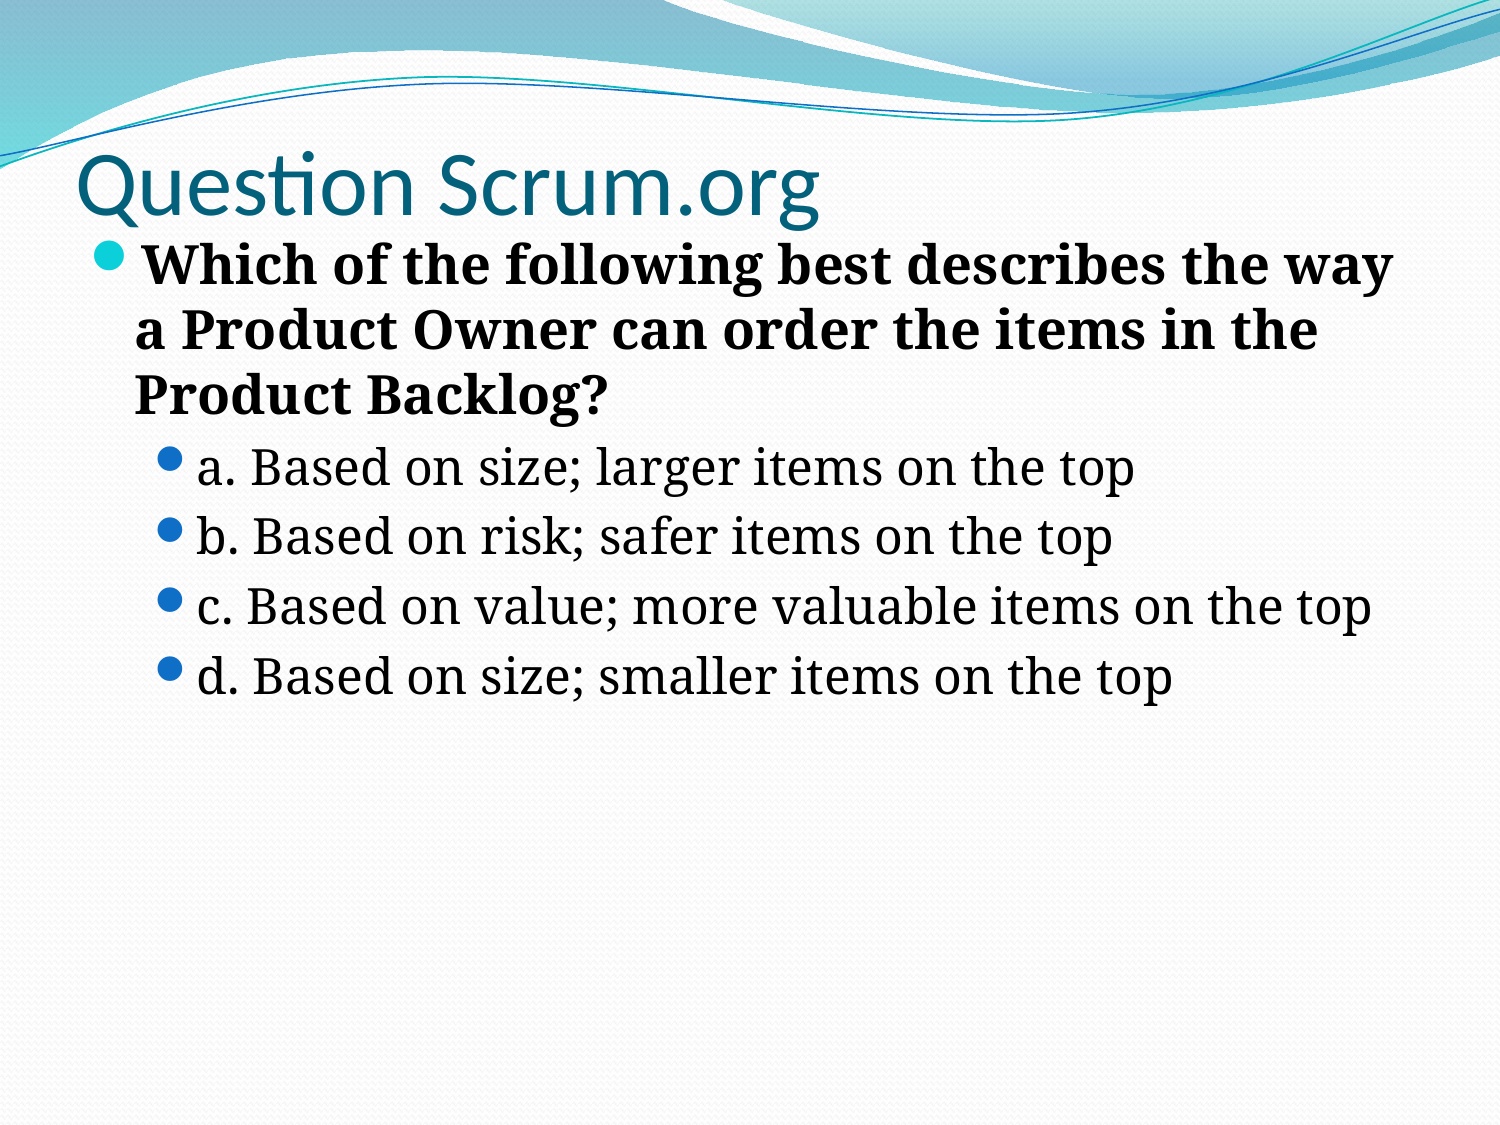

# Question Scrum.org
Which of the following best describes the way a Product Owner can order the items in the Product Backlog?
a. Based on size; larger items on the top
b. Based on risk; safer items on the top
c. Based on value; more valuable items on the top
d. Based on size; smaller items on the top